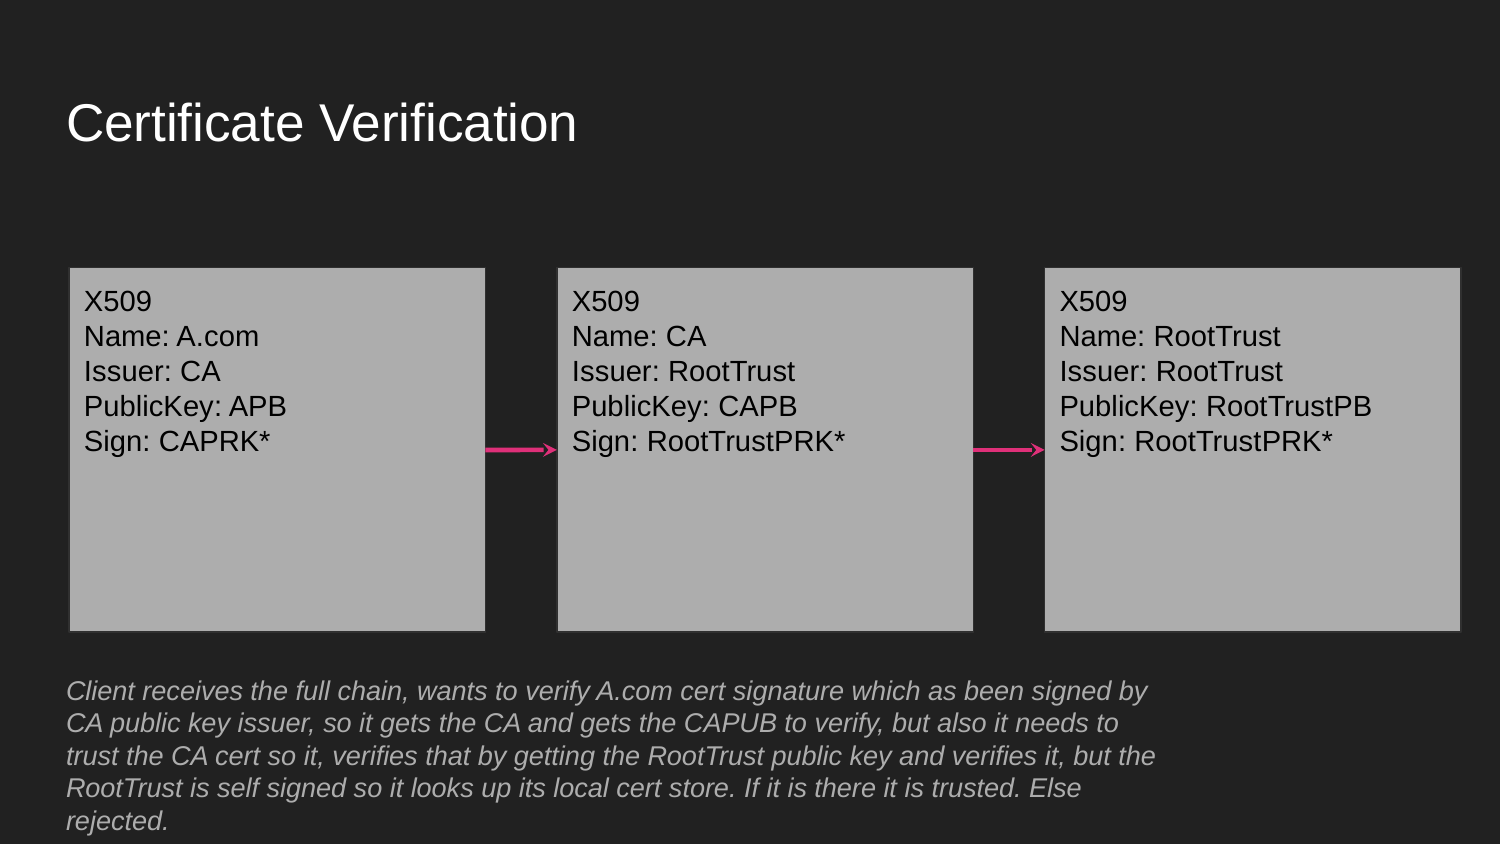

# Certificate Verification
X509
Name: A.com
Issuer: CA
PublicKey: APB
Sign: CAPRK*

X509
Name: CA
Issuer: RootTrust
PublicKey: CAPB
Sign: RootTrustPRK*
X509
Name: RootTrust
Issuer: RootTrust
PublicKey: RootTrustPB
Sign: RootTrustPRK*
Client receives the full chain, wants to verify A.com cert signature which as been signed by CA public key issuer, so it gets the CA and gets the CAPUB to verify, but also it needs to trust the CA cert so it, verifies that by getting the RootTrust public key and verifies it, but the RootTrust is self signed so it looks up its local cert store. If it is there it is trusted. Else rejected.